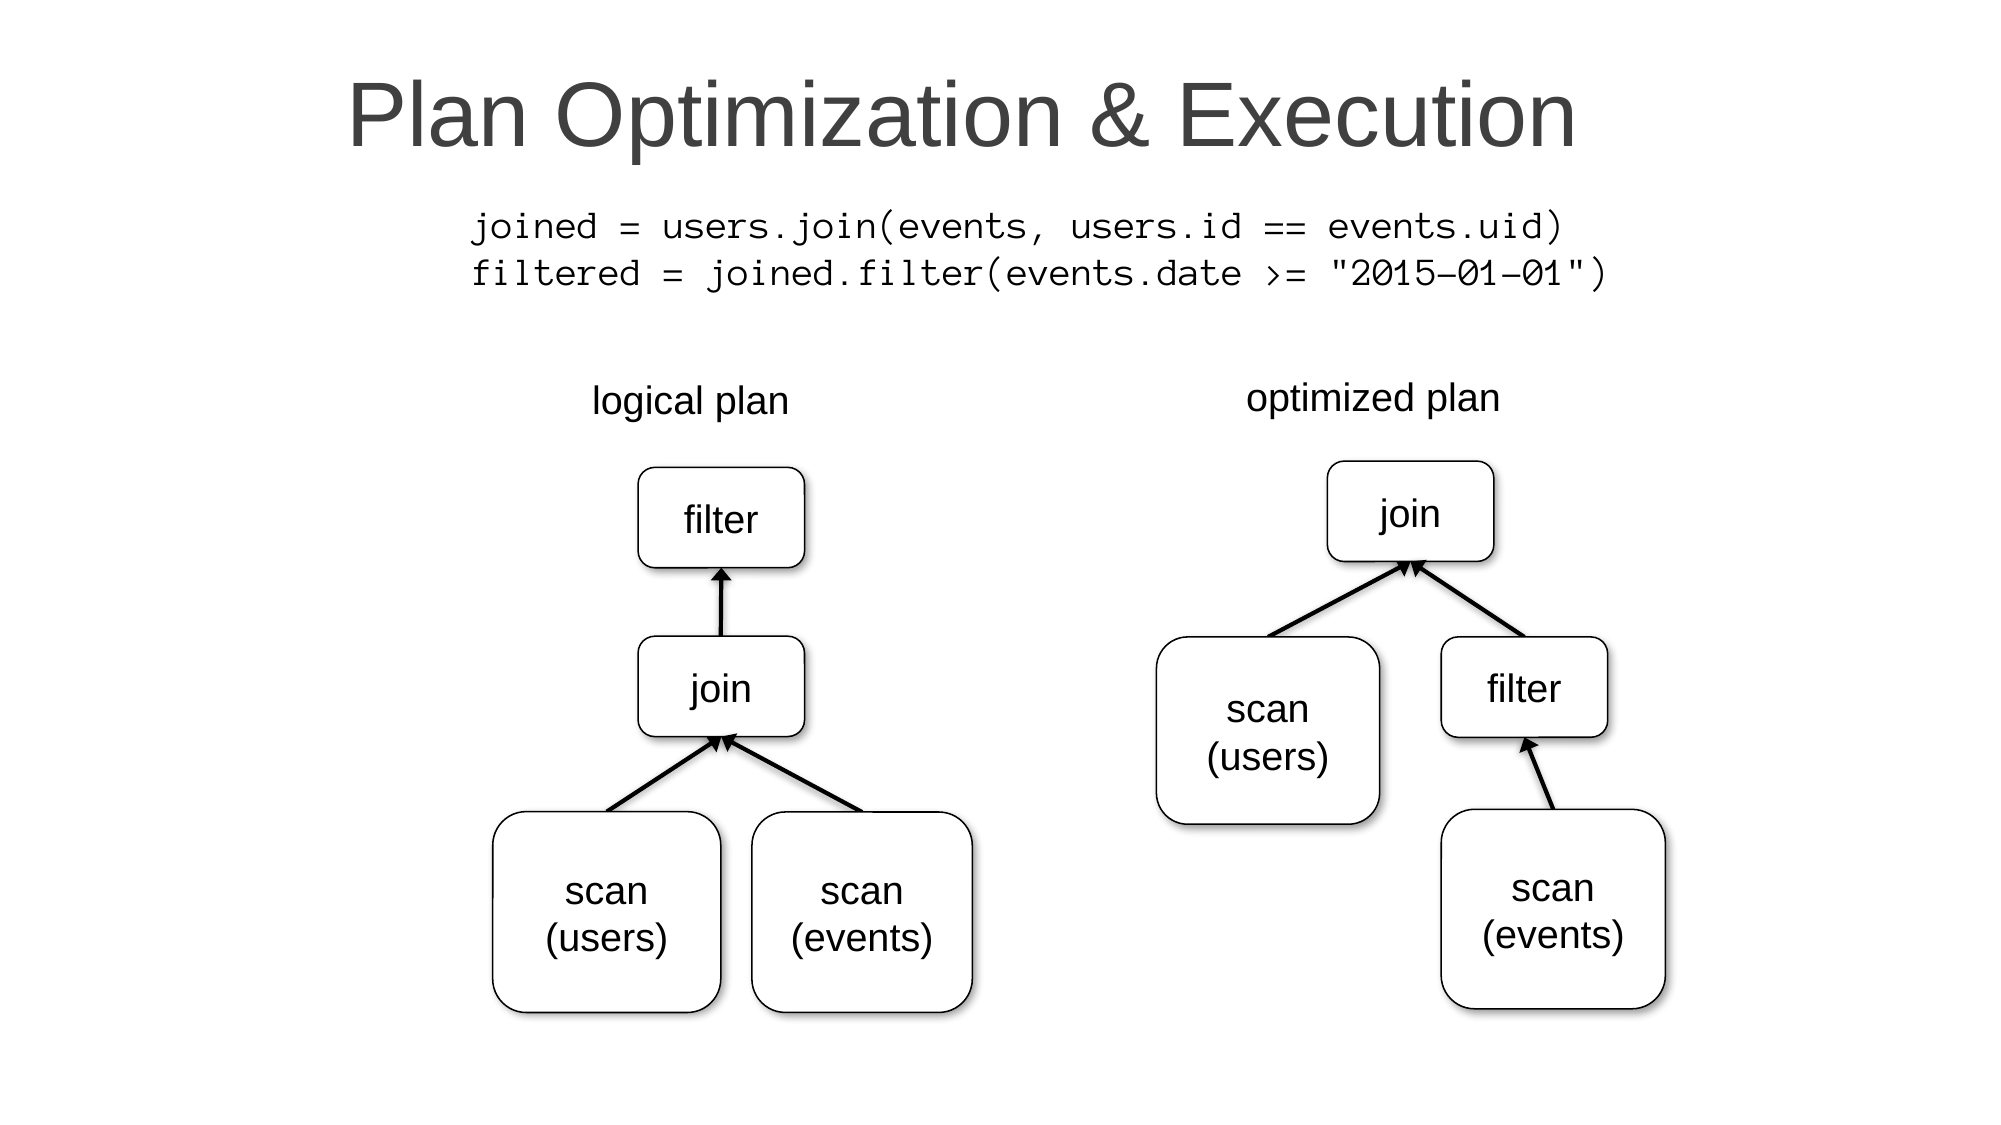

Plan Optimization & Execution
joined = users.join(events, users.id == events.uid)
filtered = joined.filter(events.date >= "2015-01-01")
optimized plan
join
scan
(users)
filter
scan
(events)
logical plan
filter
join
scan
(users)
scan
(events)